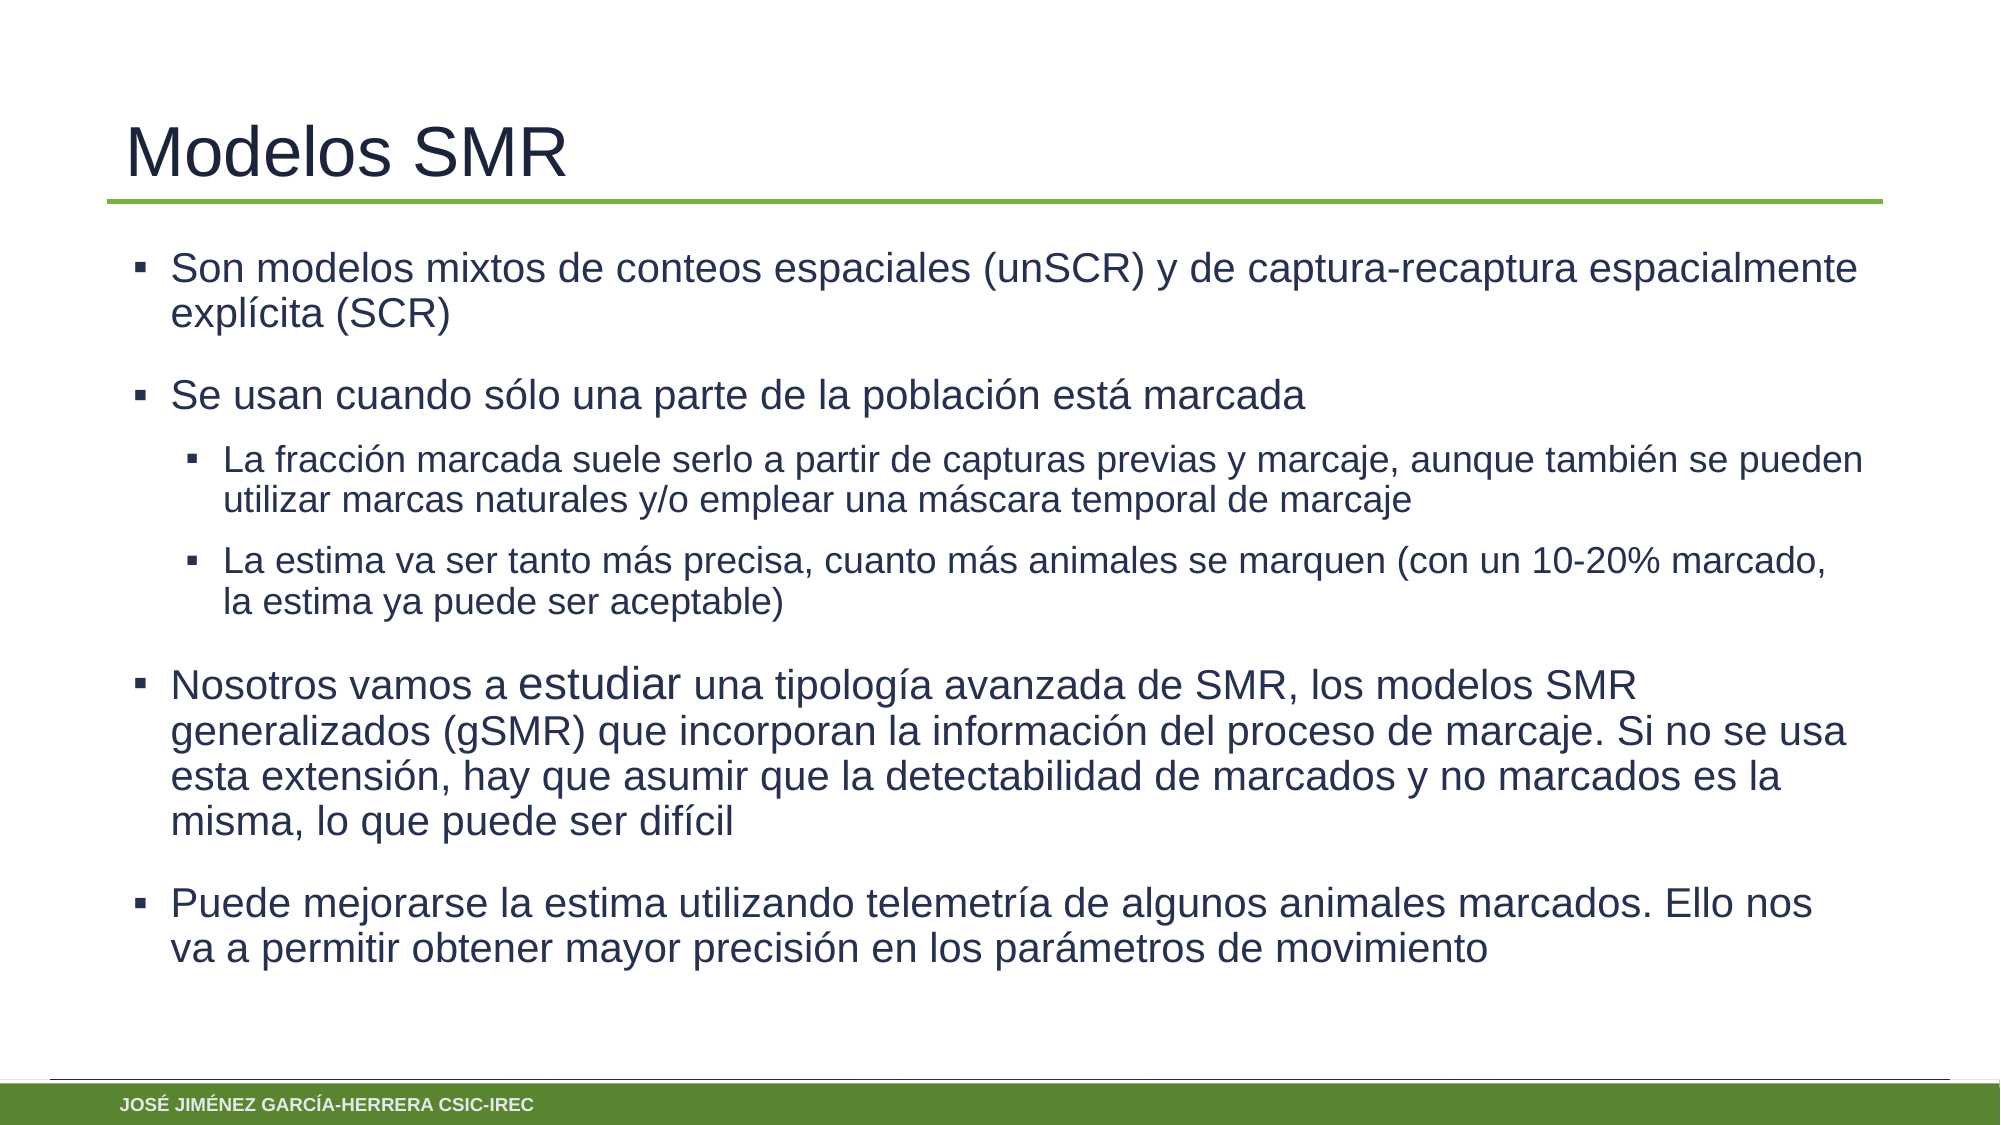

# Modelos SMR
Son modelos mixtos de conteos espaciales (unSCR) y de captura-recaptura espacialmente explícita (SCR)
Se usan cuando sólo una parte de la población está marcada
La fracción marcada suele serlo a partir de capturas previas y marcaje, aunque también se pueden utilizar marcas naturales y/o emplear una máscara temporal de marcaje
La estima va ser tanto más precisa, cuanto más animales se marquen (con un 10-20% marcado, la estima ya puede ser aceptable)
Nosotros vamos a estudiar una tipología avanzada de SMR, los modelos SMR generalizados (gSMR) que incorporan la información del proceso de marcaje. Si no se usa esta extensión, hay que asumir que la detectabilidad de marcados y no marcados es la misma, lo que puede ser difícil
Puede mejorarse la estima utilizando telemetría de algunos animales marcados. Ello nos va a permitir obtener mayor precisión en los parámetros de movimiento
José Jiménez García-herrera CSIC-IREC